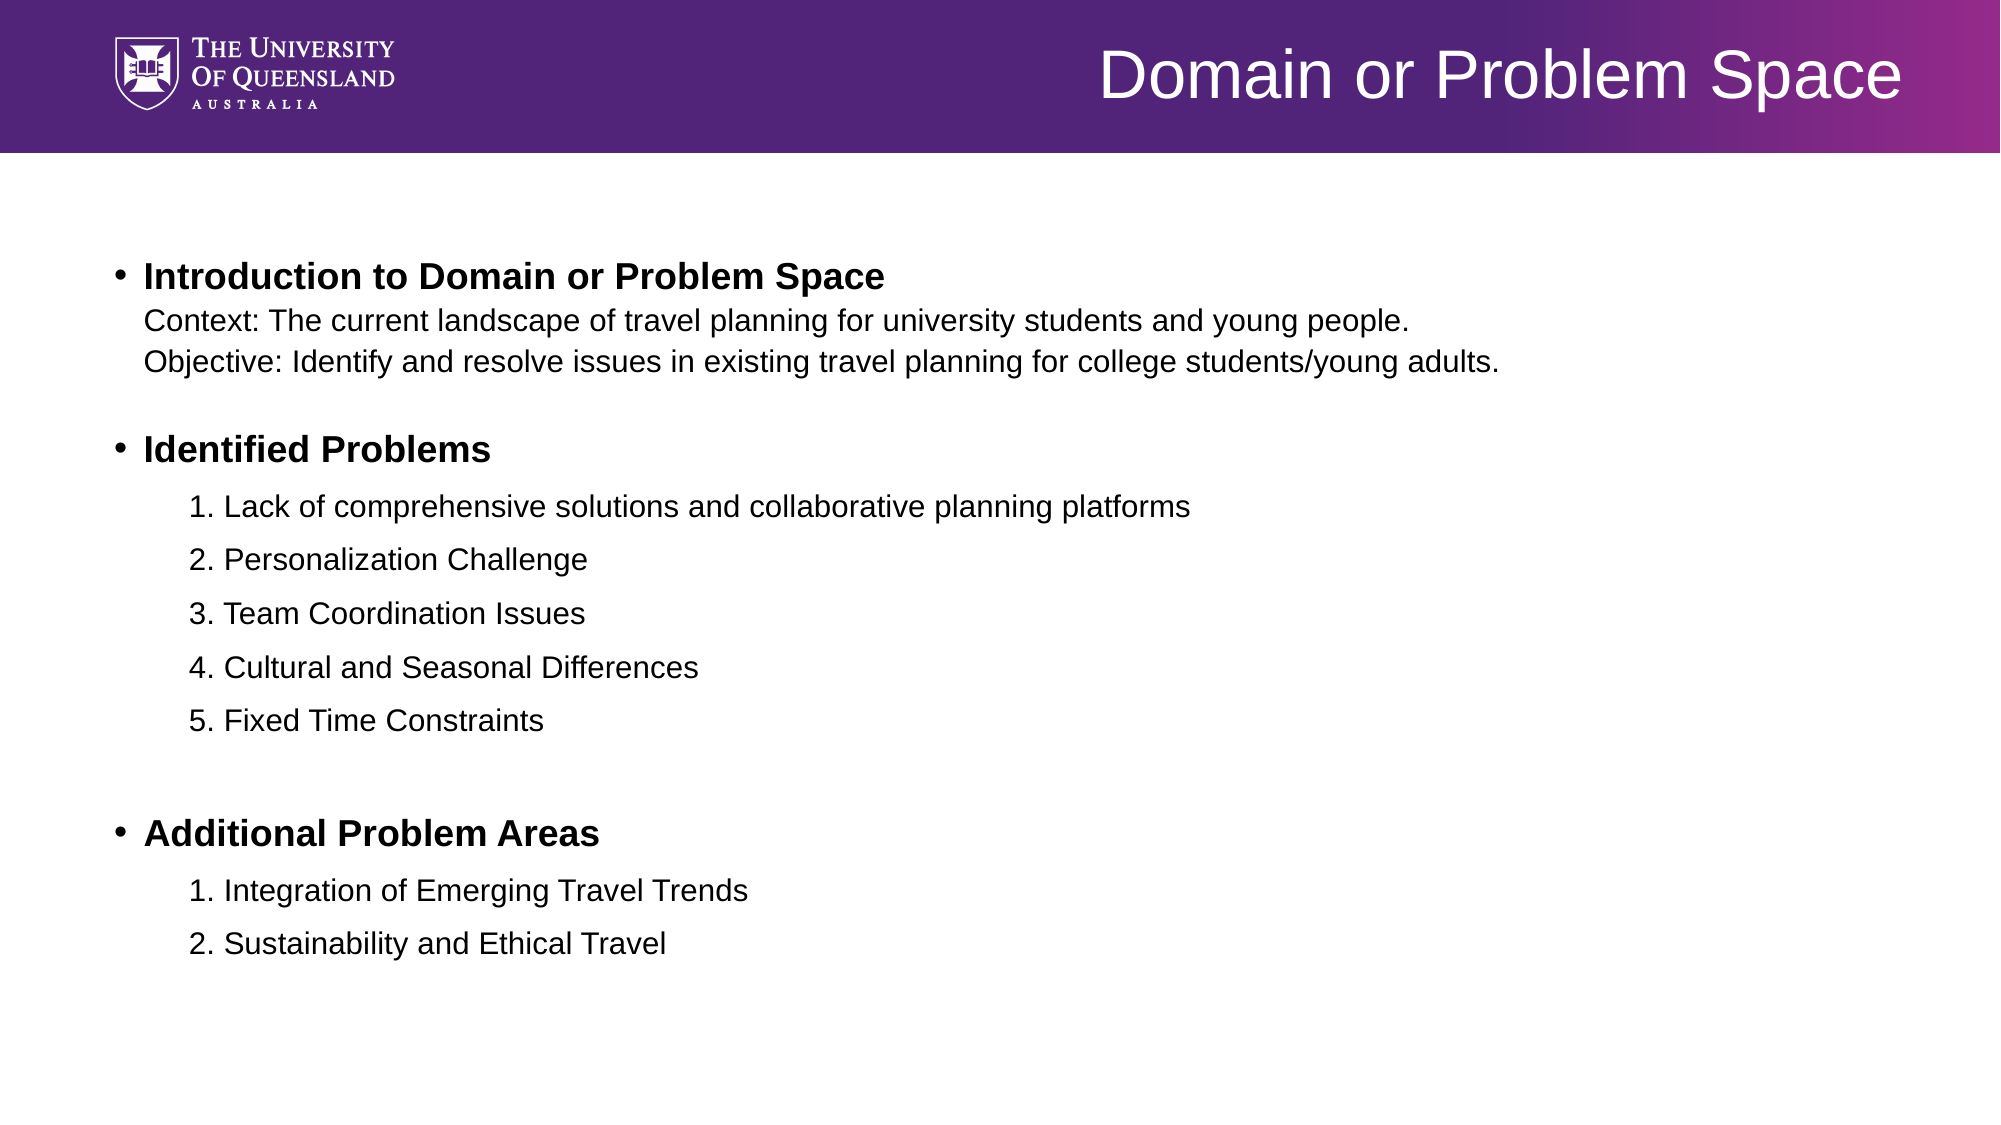

# Domain or Problem Space
Introduction to Domain or Problem Space
Context: The current landscape of travel planning for university students and young people.
Objective: Identify and resolve issues in existing travel planning for college students/young adults.

Identified Problems
1. Lack of comprehensive solutions and collaborative planning platforms
2. Personalization Challenge
3. Team Coordination Issues
4. Cultural and Seasonal Differences
5. Fixed Time Constraints

Additional Problem Areas
1. Integration of Emerging Travel Trends
2. Sustainability and Ethical Travel